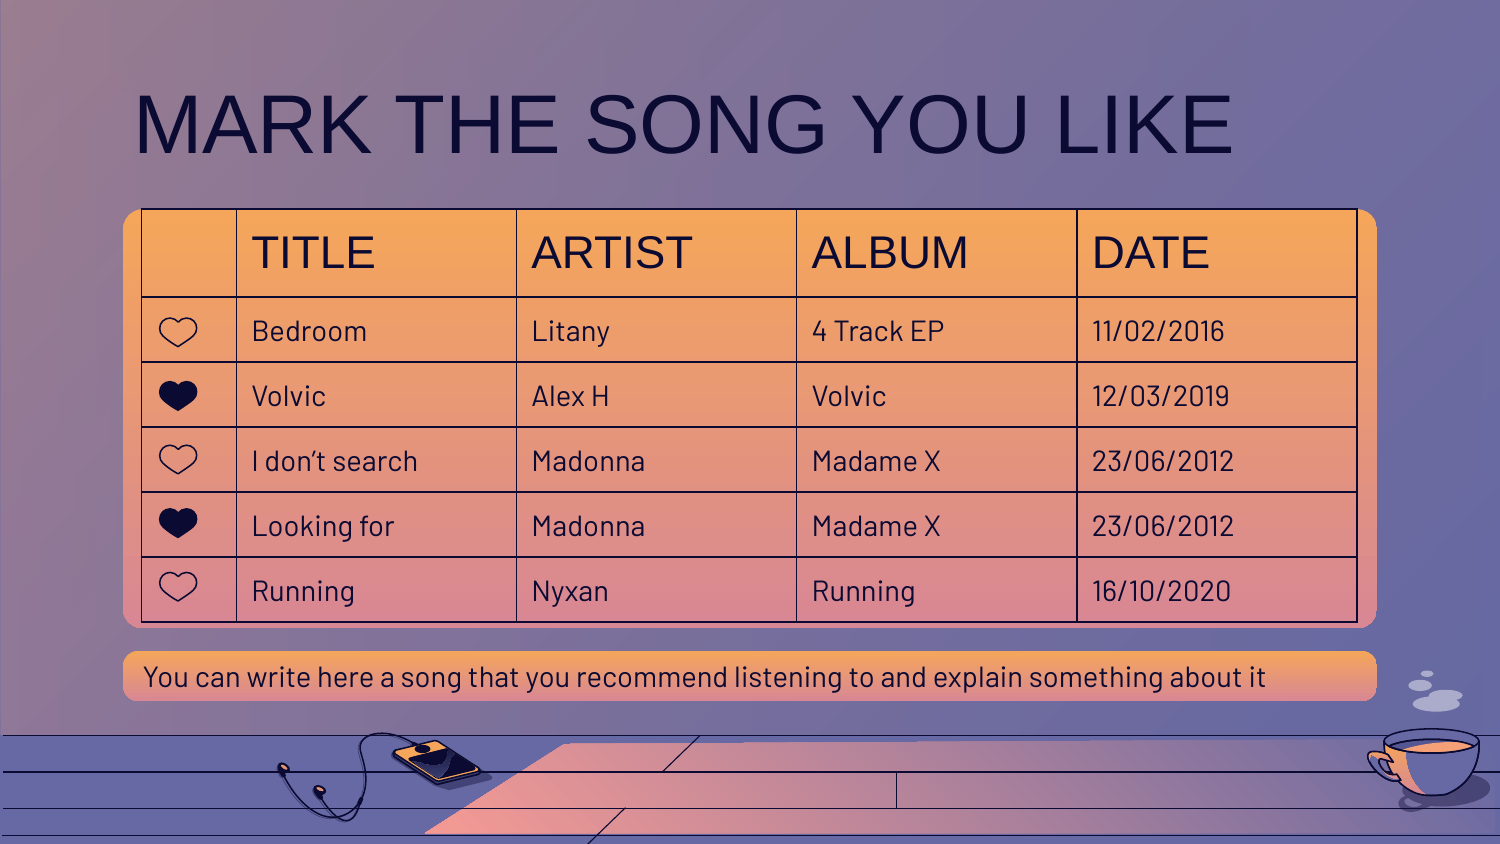

# MARK THE SONG YOU LIKE
|  | TITLE | ARTIST | ALBUM | DATE |
| --- | --- | --- | --- | --- |
|  | Bedroom | Litany | 4 Track EP | 11/02/2016 |
|  | Volvic | Alex H | Volvic | 12/03/2019 |
|  | I don’t search | Madonna | Madame X | 23/06/2012 |
|  | Looking for | Madonna | Madame X | 23/06/2012 |
|  | Running | Nyxan | Running | 16/10/2020 |

You can write here a song that you recommend listening to and explain something about it